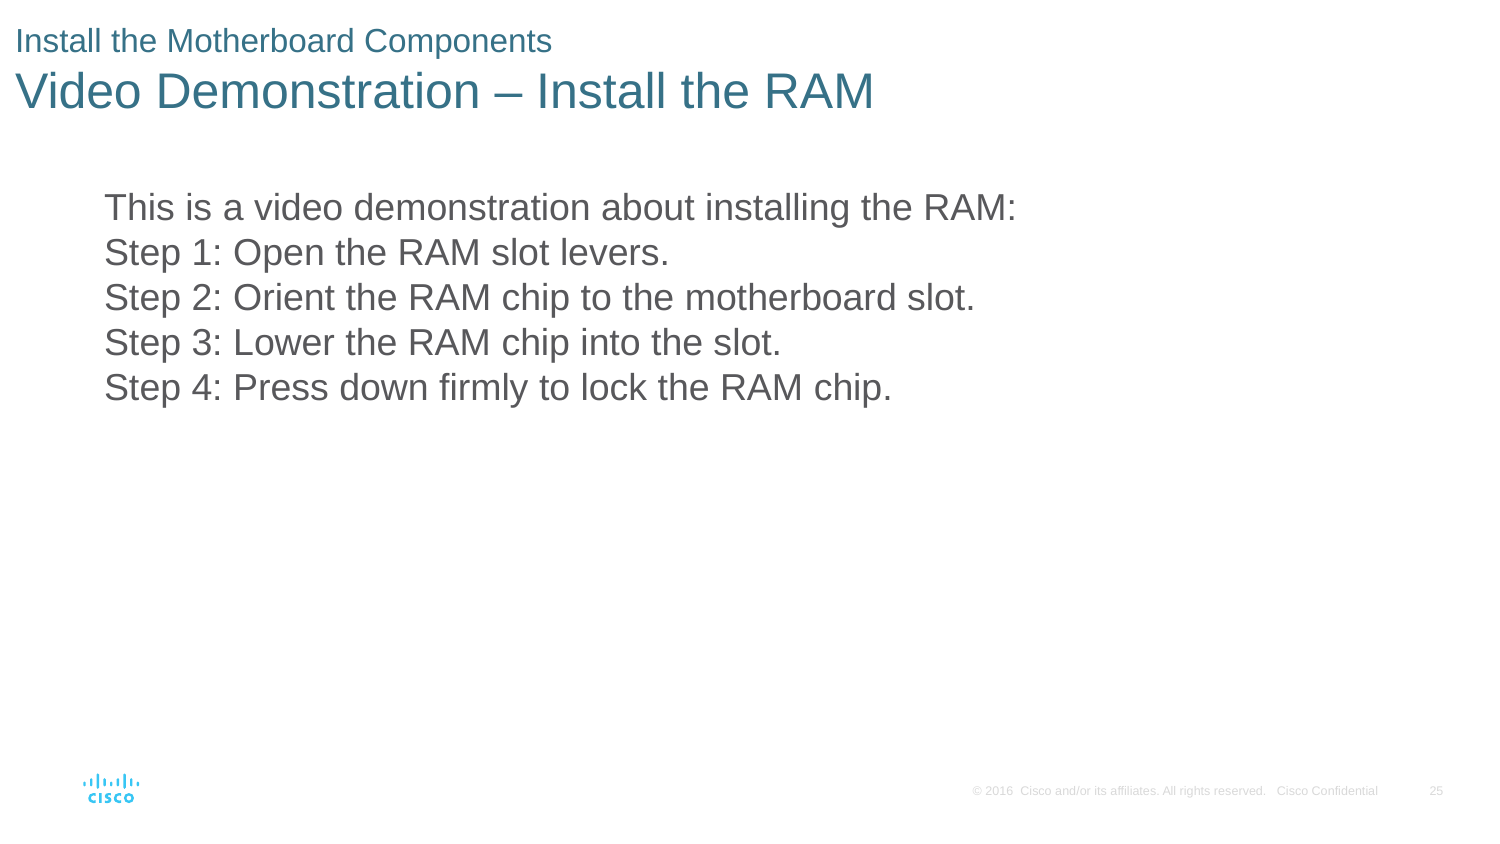

# Install the Motherboard Components Video Demonstration – Install the RAM
This is a video demonstration about installing the RAM:
Step 1: Open the RAM slot levers.
Step 2: Orient the RAM chip to the motherboard slot.
Step 3: Lower the RAM chip into the slot.
Step 4: Press down firmly to lock the RAM chip.